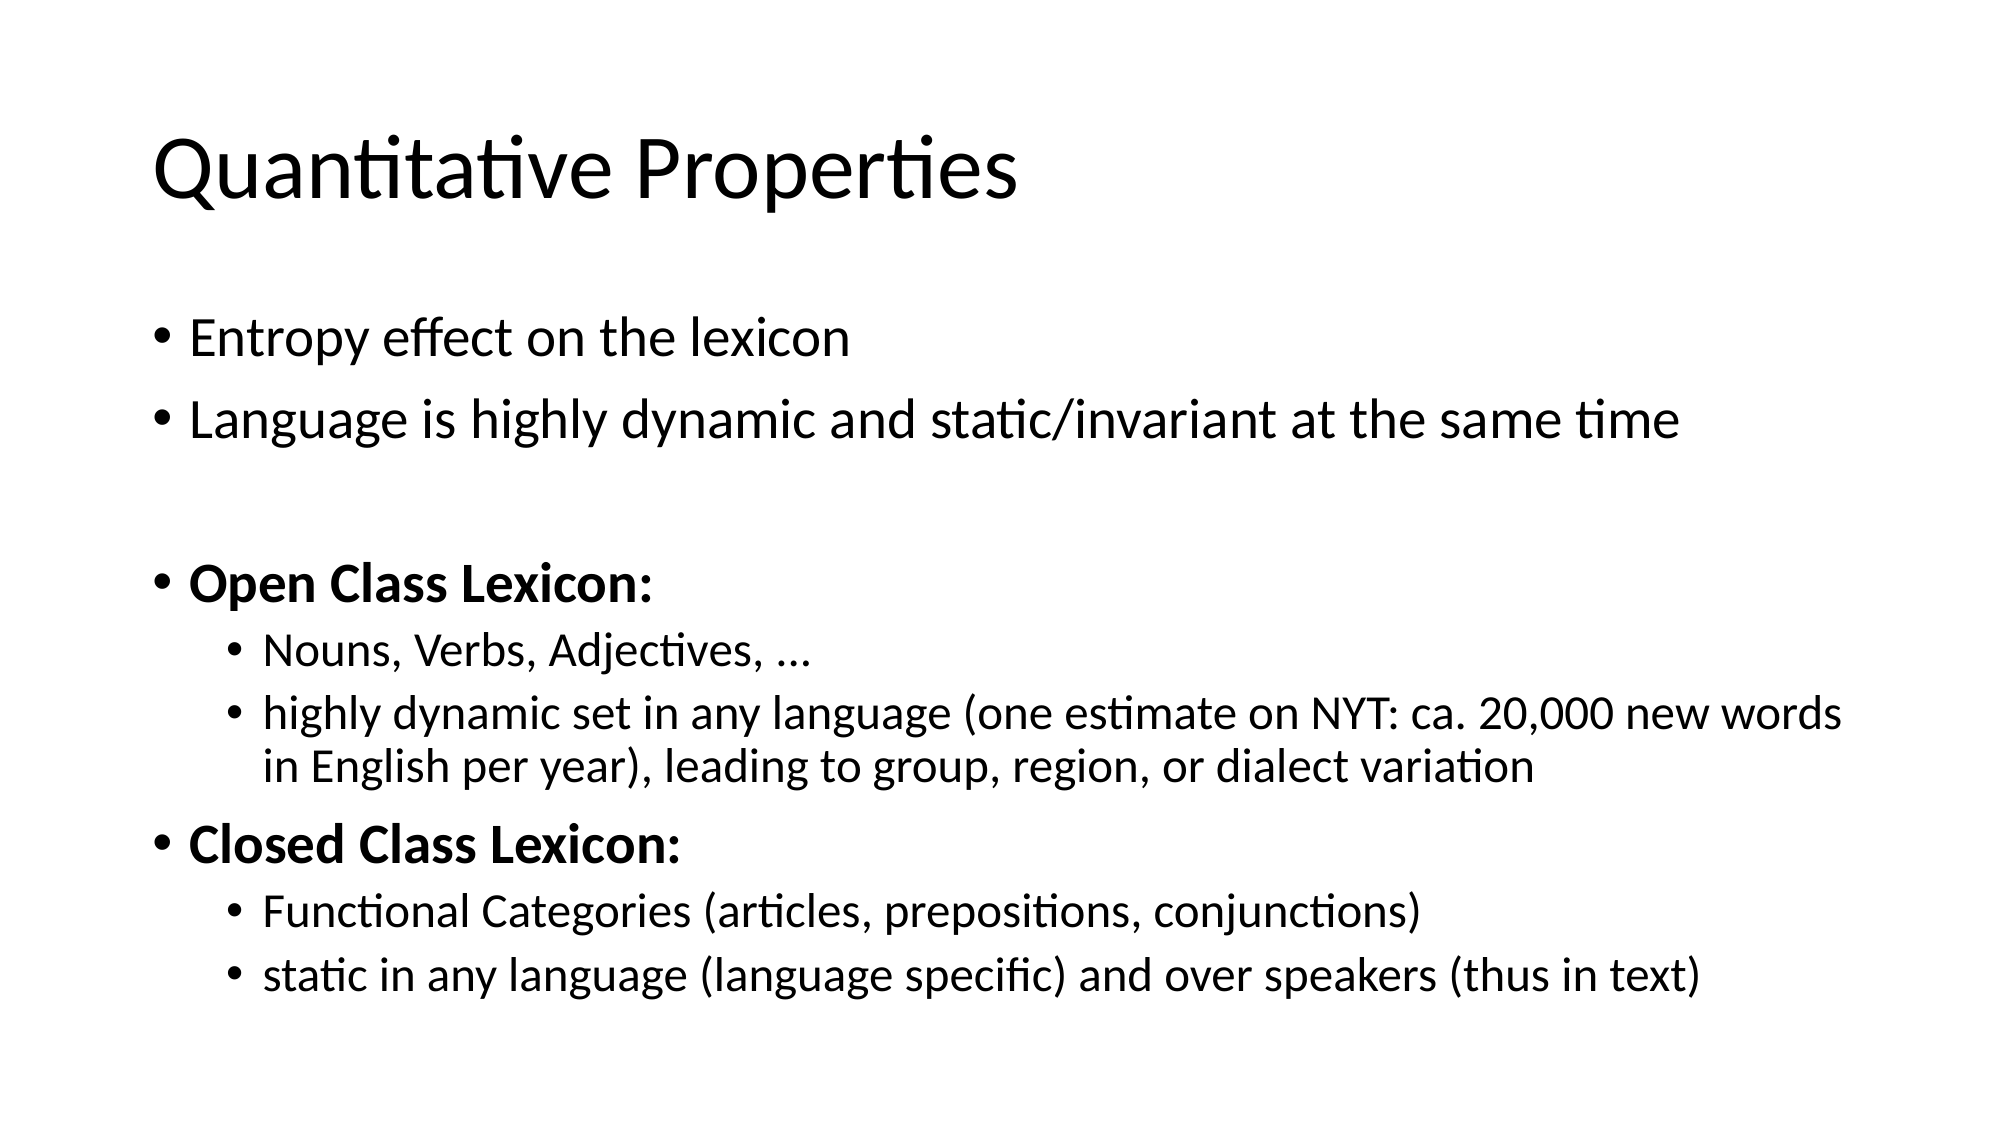

# Quantitative Properties
Entropy effect on the lexicon
Language is highly dynamic and static/invariant at the same time

Open Class Lexicon:
Nouns, Verbs, Adjectives, ...
highly dynamic set in any language (one estimate on NYT: ca. 20,000 new words in English per year), leading to group, region, or dialect variation
Closed Class Lexicon:
Functional Categories (articles, prepositions, conjunctions)
static in any language (language specific) and over speakers (thus in text)